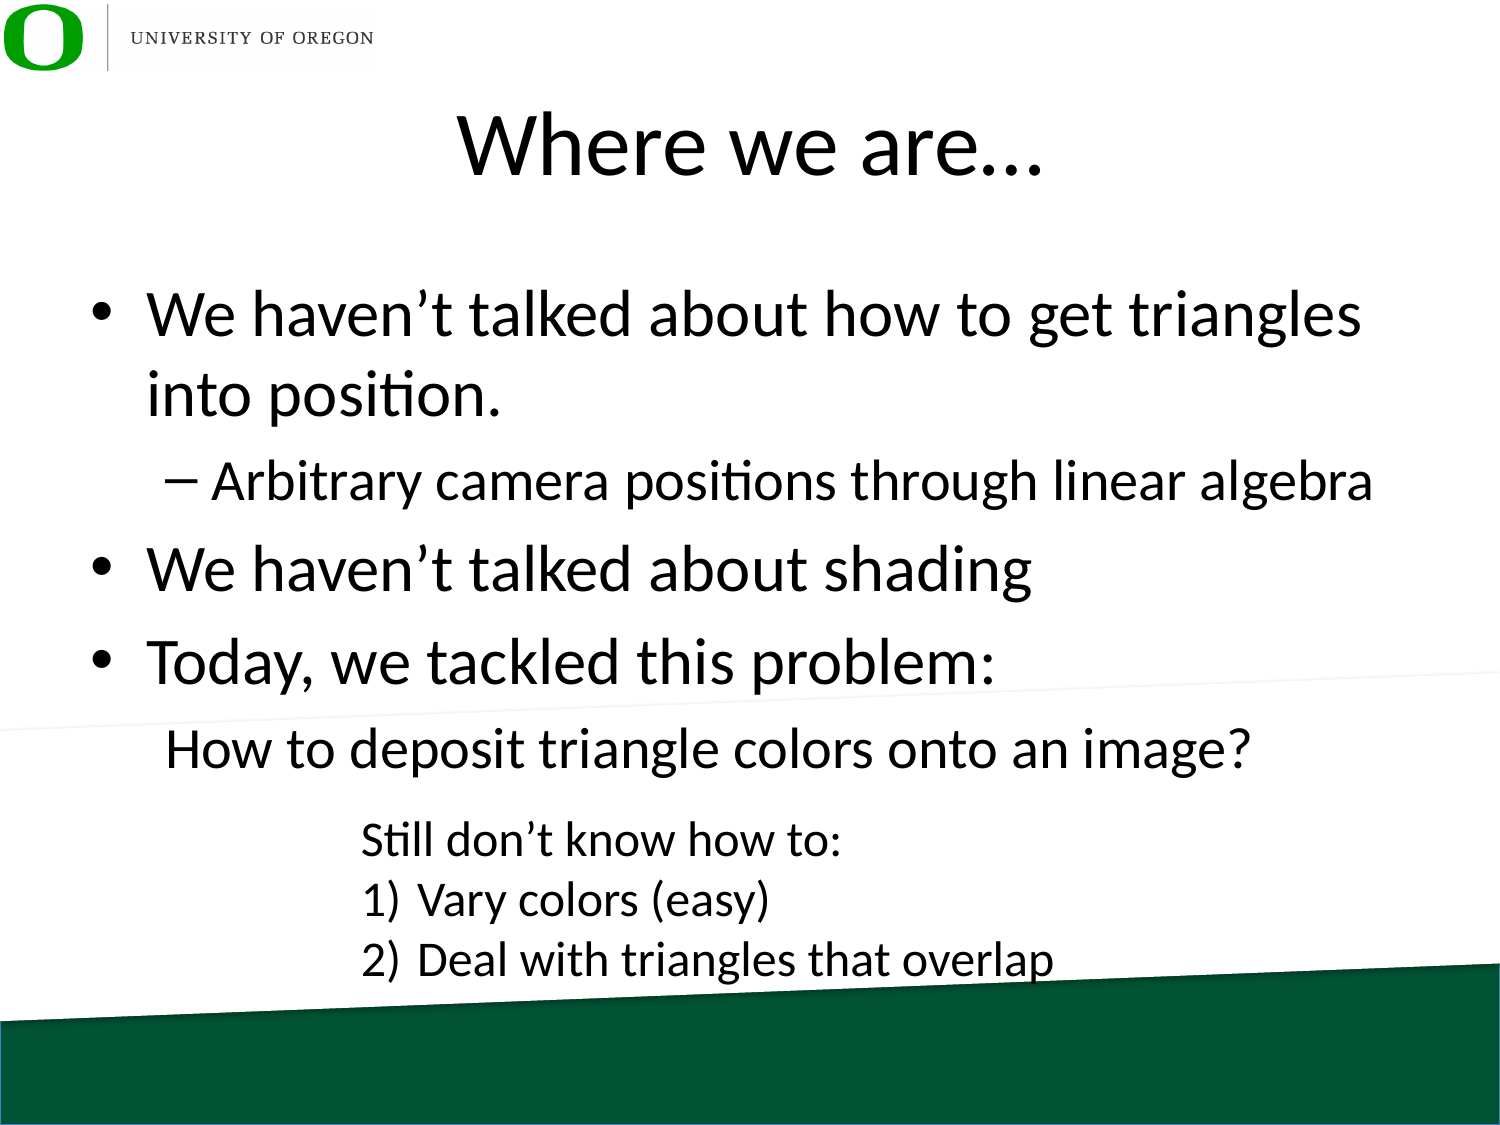

# Where we are…
We haven’t talked about how to get triangles into position.
Arbitrary camera positions through linear algebra
We haven’t talked about shading
Today, we tackled this problem:
How to deposit triangle colors onto an image?

Still don’t know how to:
Vary colors (easy)
Deal with triangles that overlap